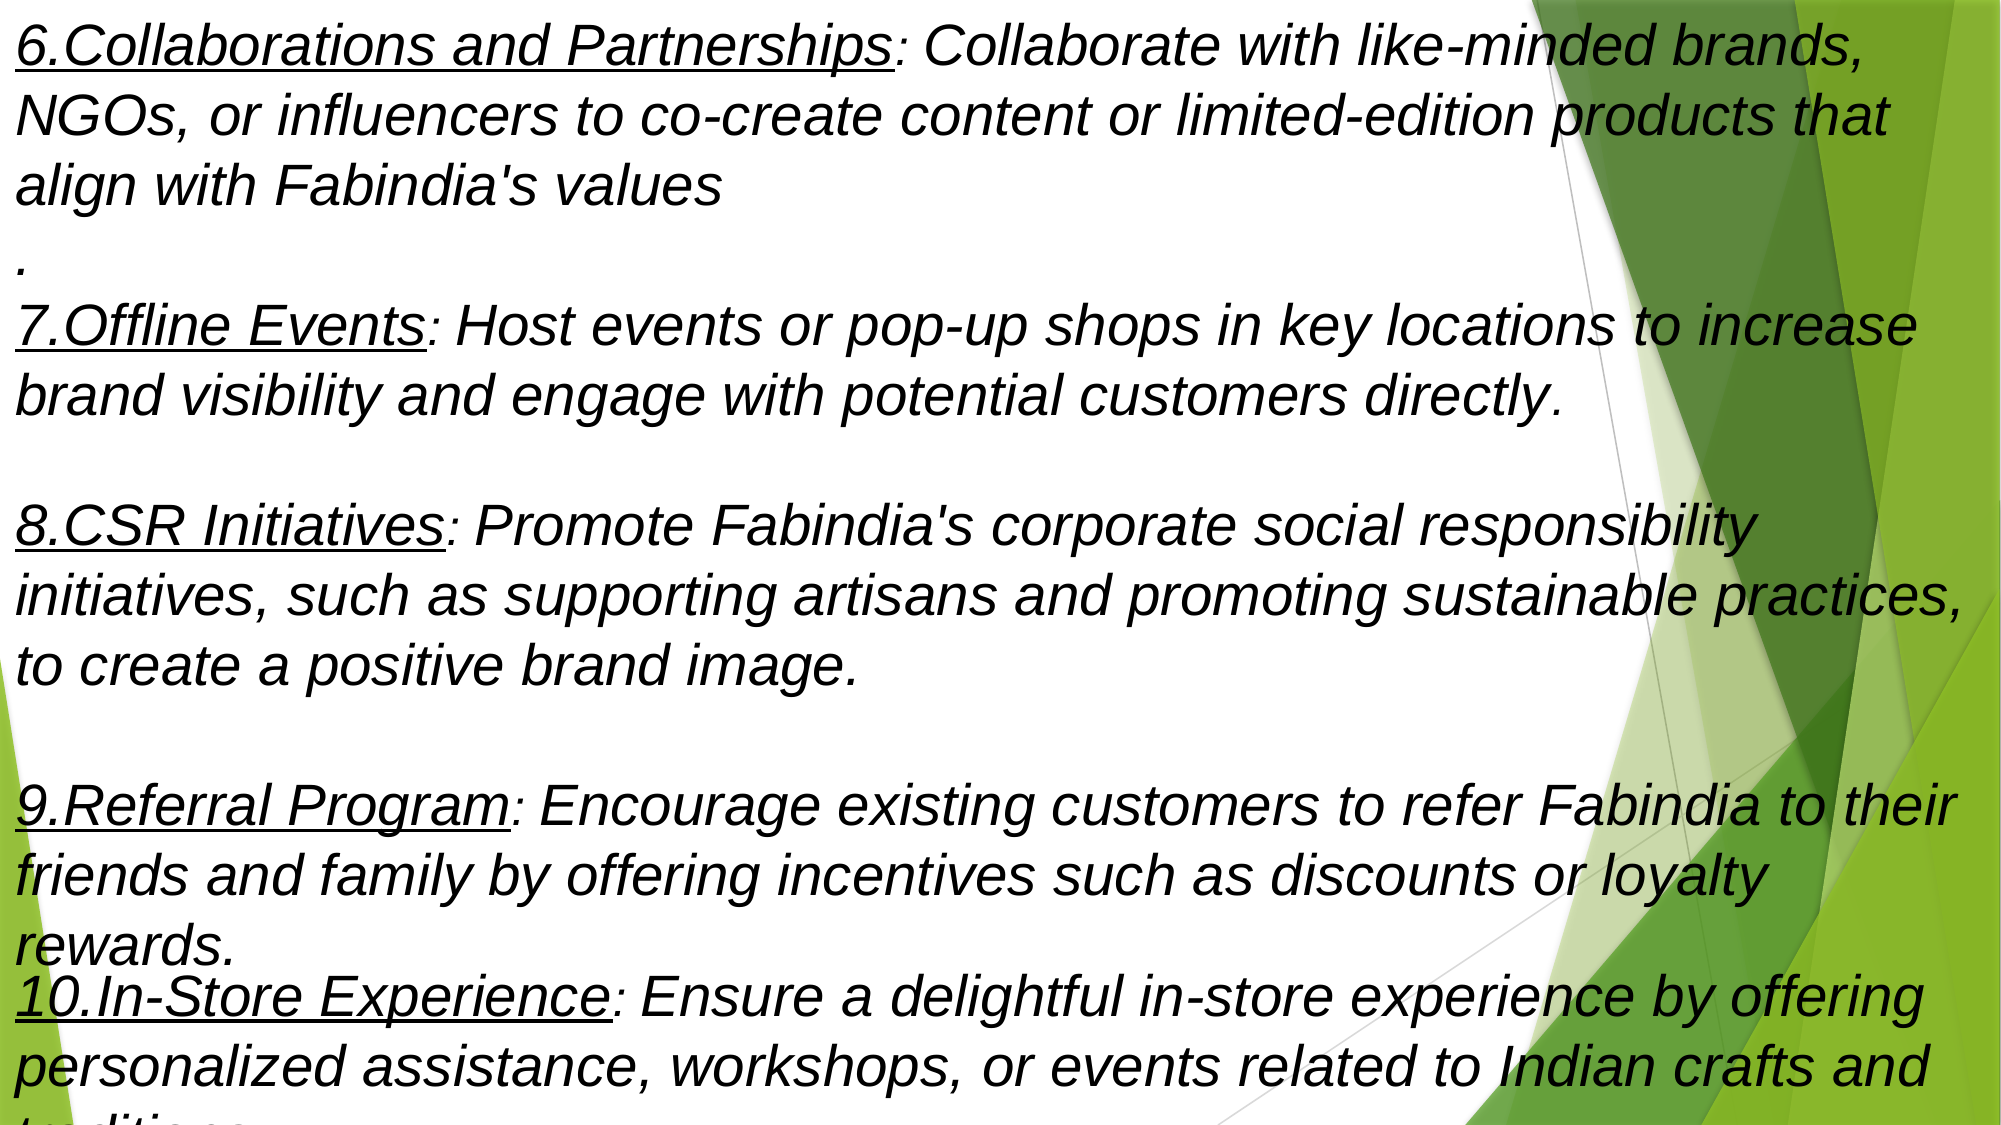

6.Collaborations and Partnerships: Collaborate with like-minded brands, NGOs, or influencers to co-create content or limited-edition products that align with Fabindia's values
.
7.Offline Events: Host events or pop-up shops in key locations to increase brand visibility and engage with potential customers directly.

8.CSR Initiatives: Promote Fabindia's corporate social responsibility initiatives, such as supporting artisans and promoting sustainable practices, to create a positive brand image.

9.Referral Program: Encourage existing customers to refer Fabindia to their friends and family by offering incentives such as discounts or loyalty rewards.

10.In-Store Experience: Ensure a delightful in-store experience by offering personalized assistance, workshops, or events related to Indian crafts and traditions.